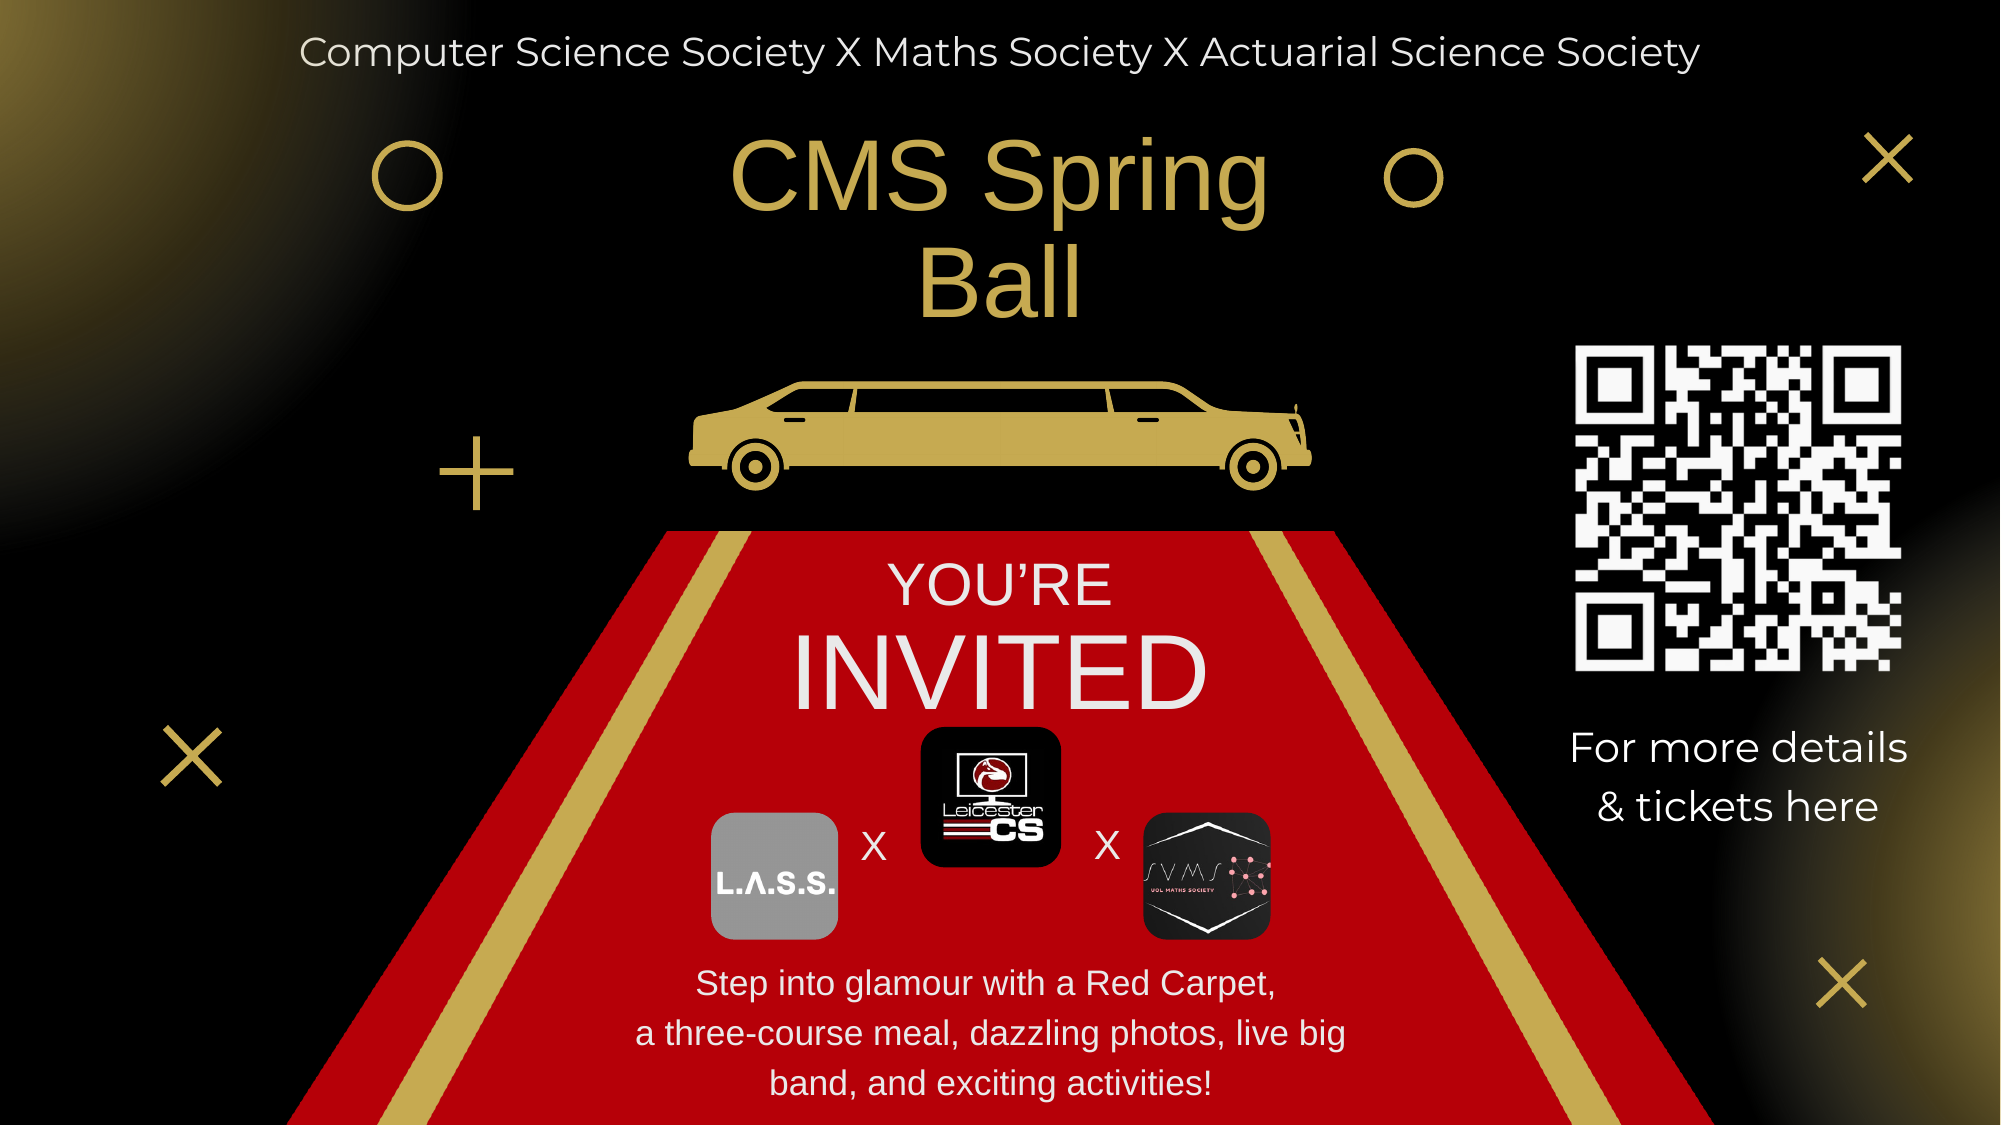

Computer Science Society X Maths Society X Actuarial Science Society
CMS Spring Ball

YOU’RE

INVITED
For more details & tickets here

X
X

Step into glamour with a Red Carpet,
a three-course meal, dazzling photos, live big band, and exciting activities!